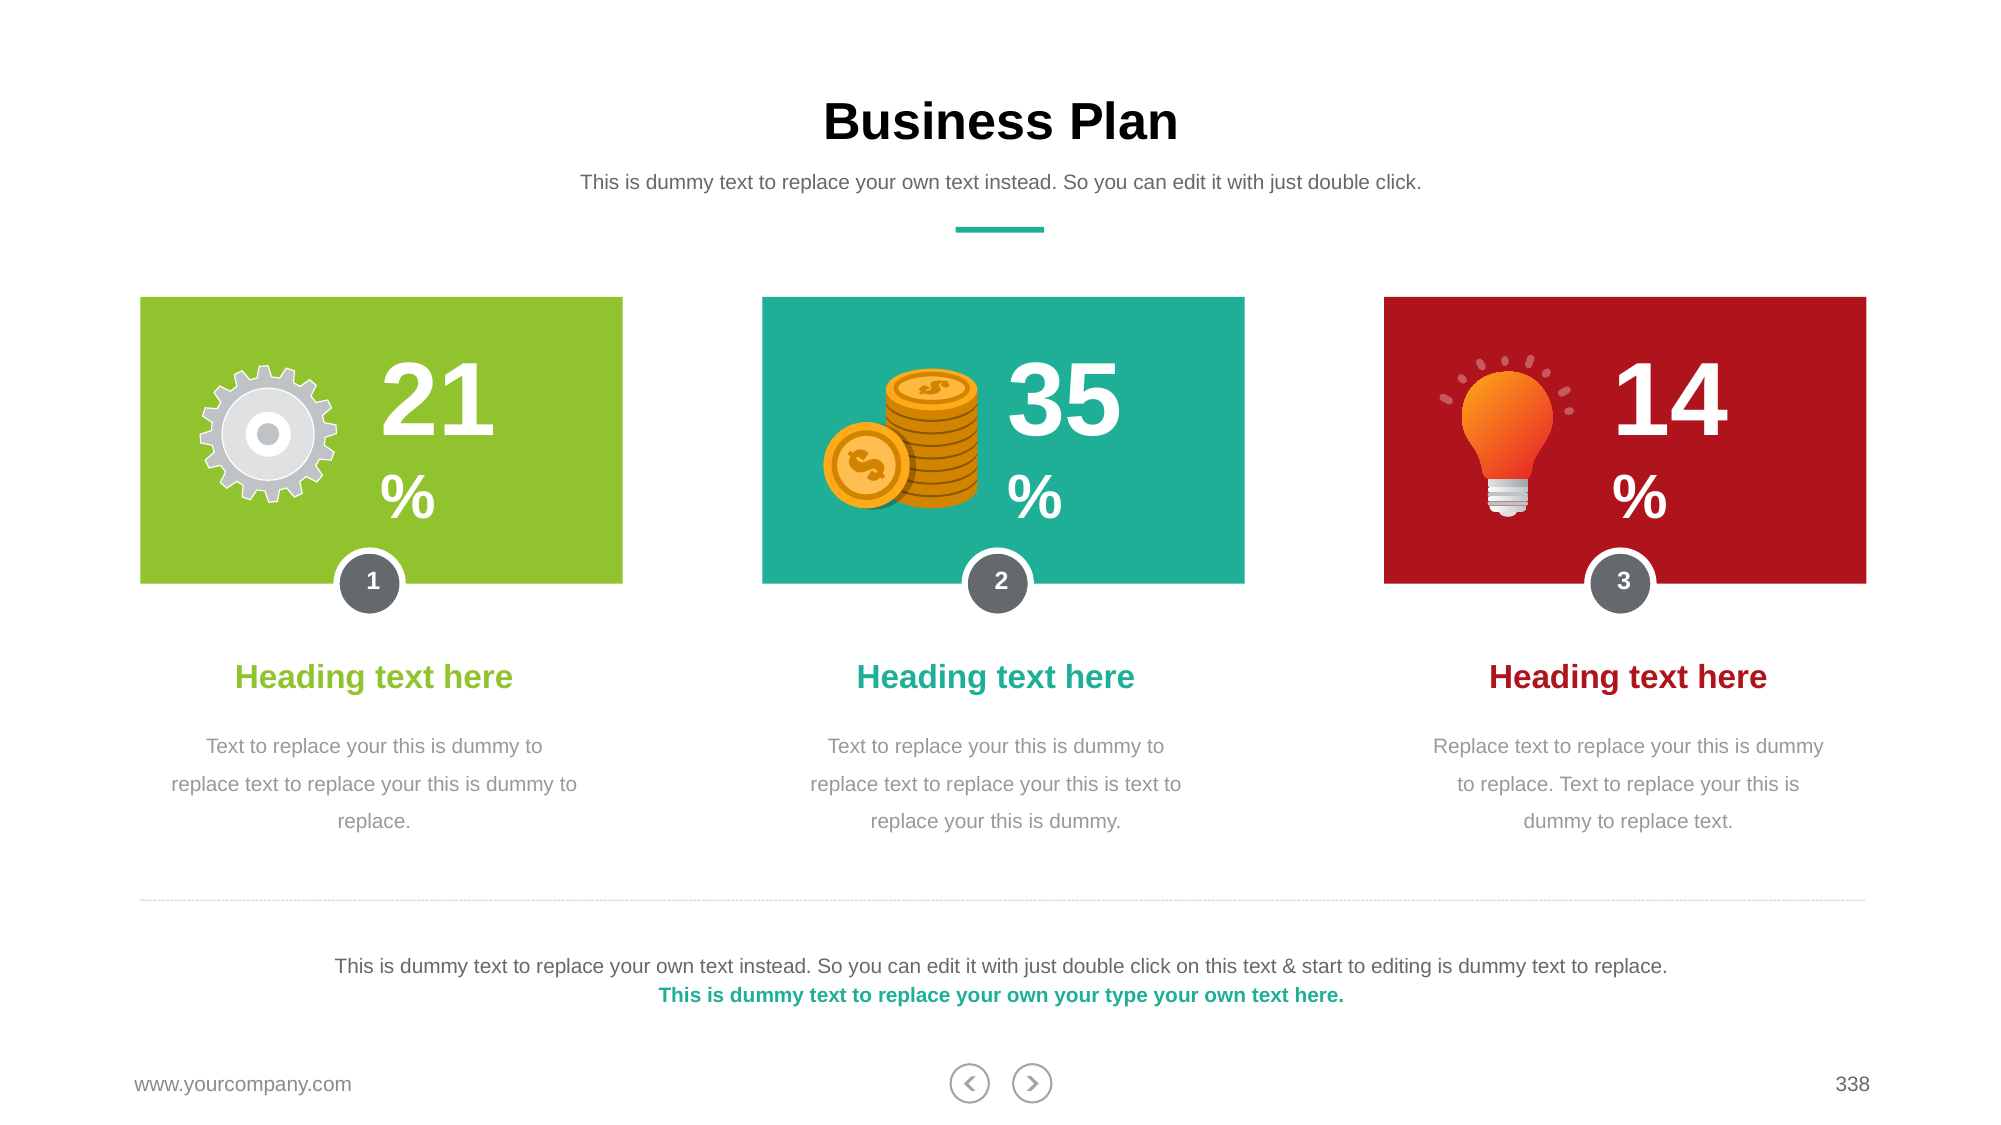

# Business Plan
This is dummy text to replace your own text instead. So you can edit it with just double click.

21%
35%
14%

1
2
3
Heading text here
Heading text here
Heading text here
Text to replace your this is dummy to replace text to replace your this is dummy to replace.
Text to replace your this is dummy to replace text to replace your this is text to replace your this is dummy.
Replace text to replace your this is dummy to replace. Text to replace your this is dummy to replace text.
This is dummy text to replace your own text instead. So you can edit it with just double click on this text & start to editing is dummy text to replace.
This is dummy text to replace your own your type your own text here.
www.yourcompany.com
338